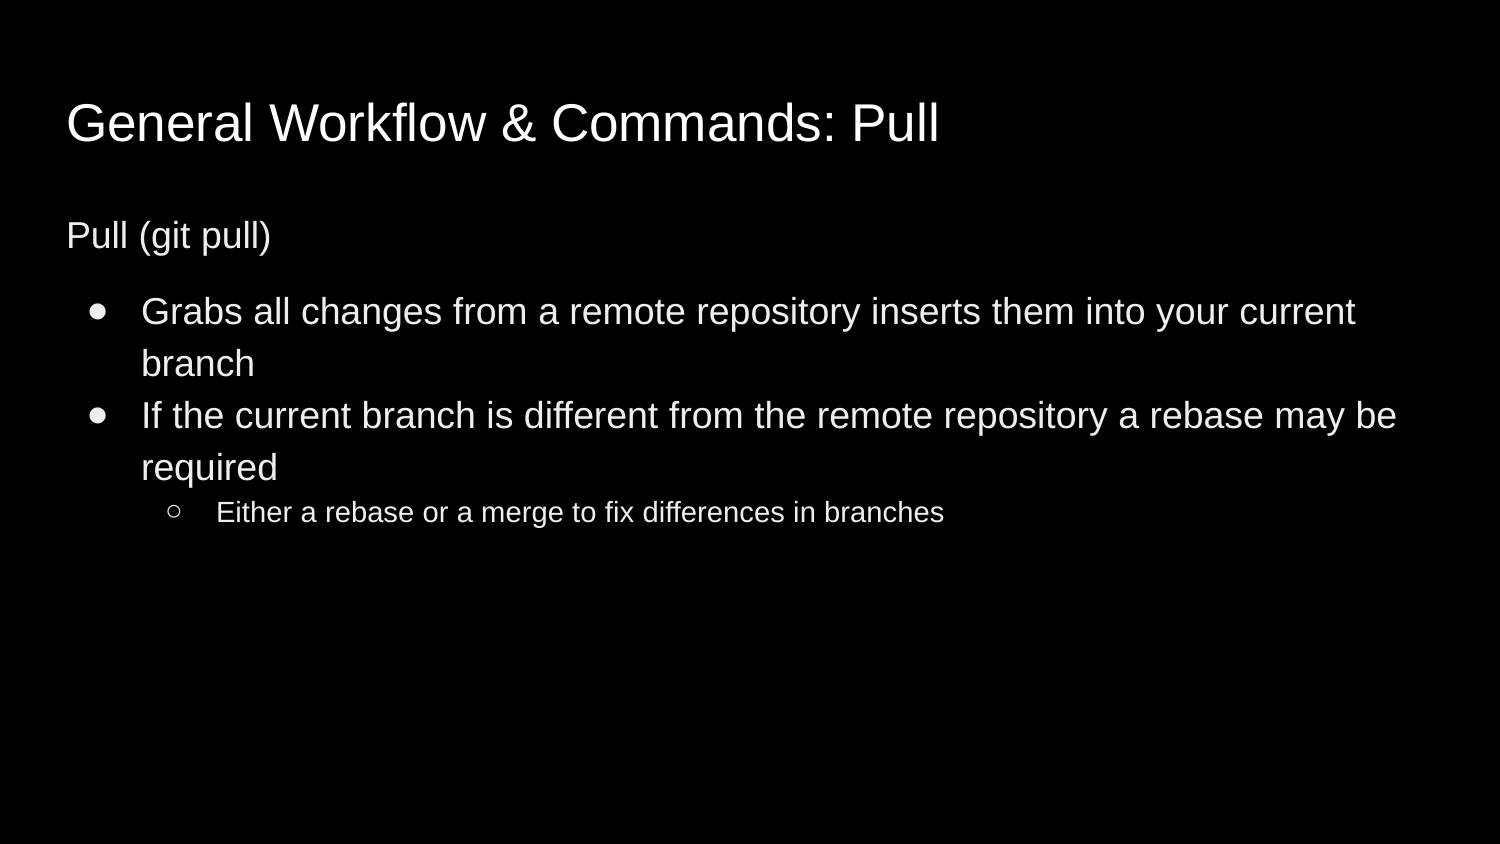

# General Workflow & Commands: Pull
Pull (git pull)
Grabs all changes from a remote repository inserts them into your current branch
If the current branch is different from the remote repository a rebase may be required
Either a rebase or a merge to fix differences in branches